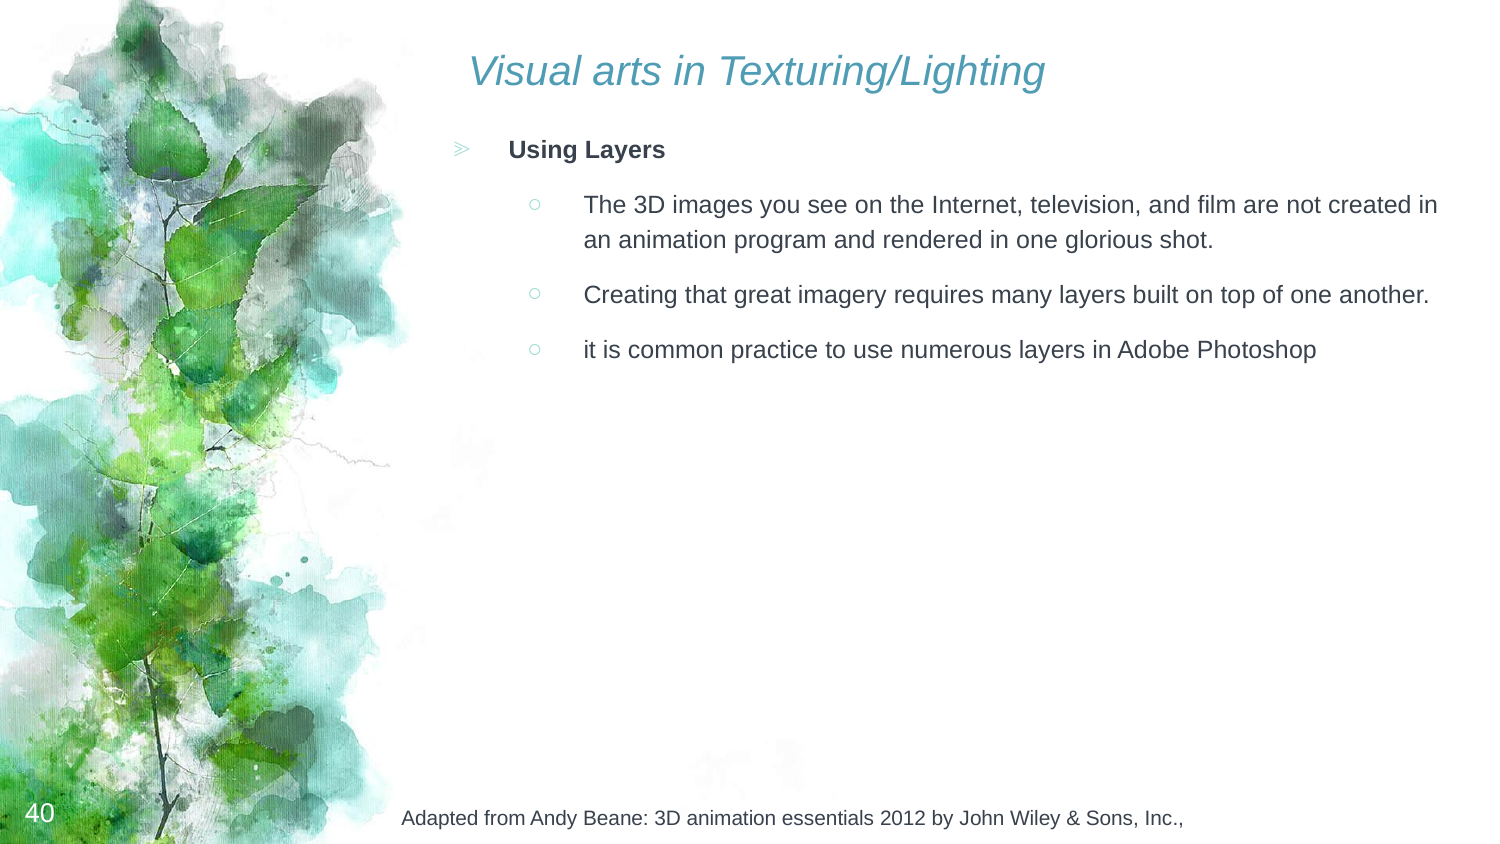

# Visual arts in Texturing/Lighting
Using Layers
The 3D images you see on the Internet, television, and film are not created in an animation program and rendered in one glorious shot.
Creating that great imagery requires many layers built on top of one another.
it is common practice to use numerous layers in Adobe Photoshop
40
Adapted from Andy Beane: 3D animation essentials 2012 by John Wiley & Sons, Inc.,